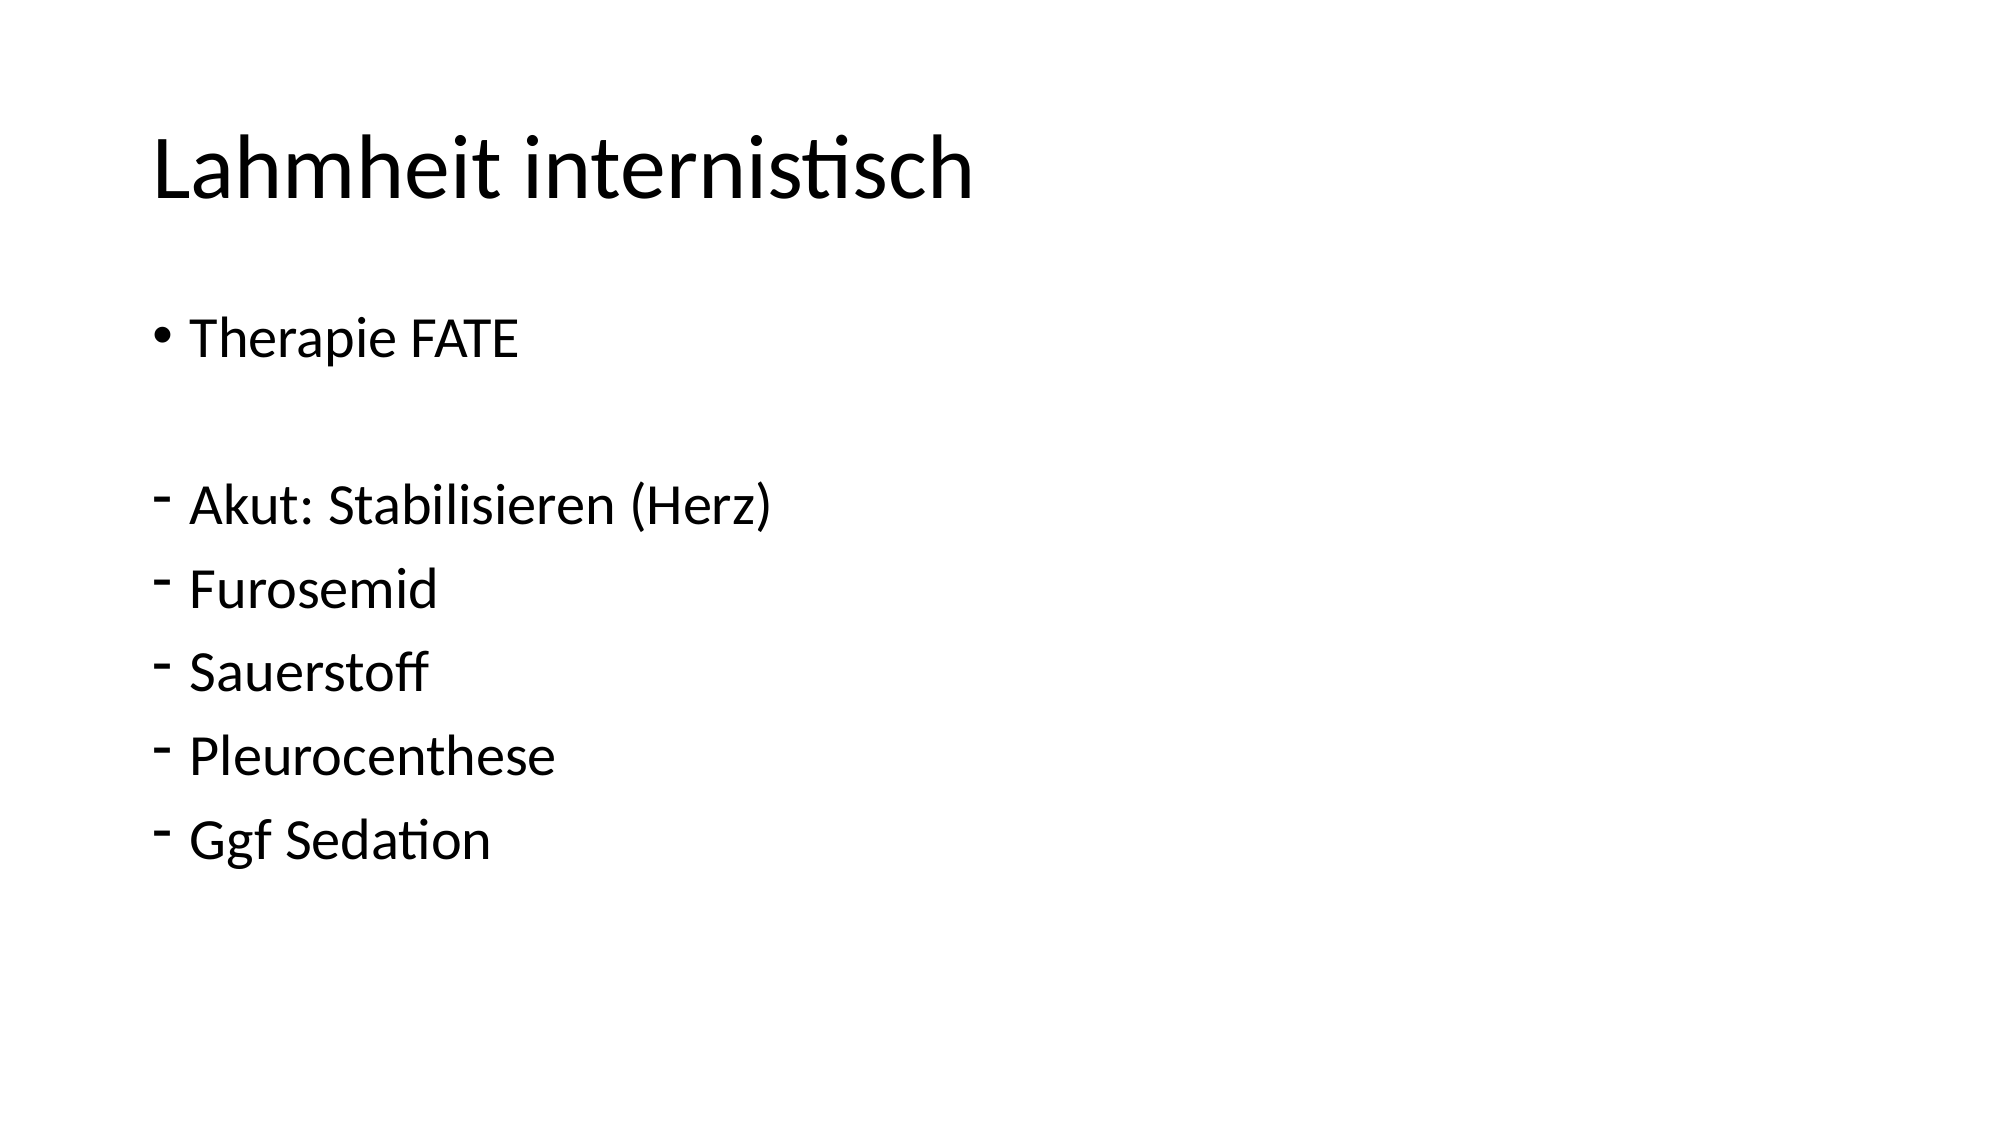

# Lahmheit internistisch
Therapie FATE

Akut: Stabilisieren (Herz)
Furosemid
Sauerstoff
Pleurocenthese
Ggf Sedation